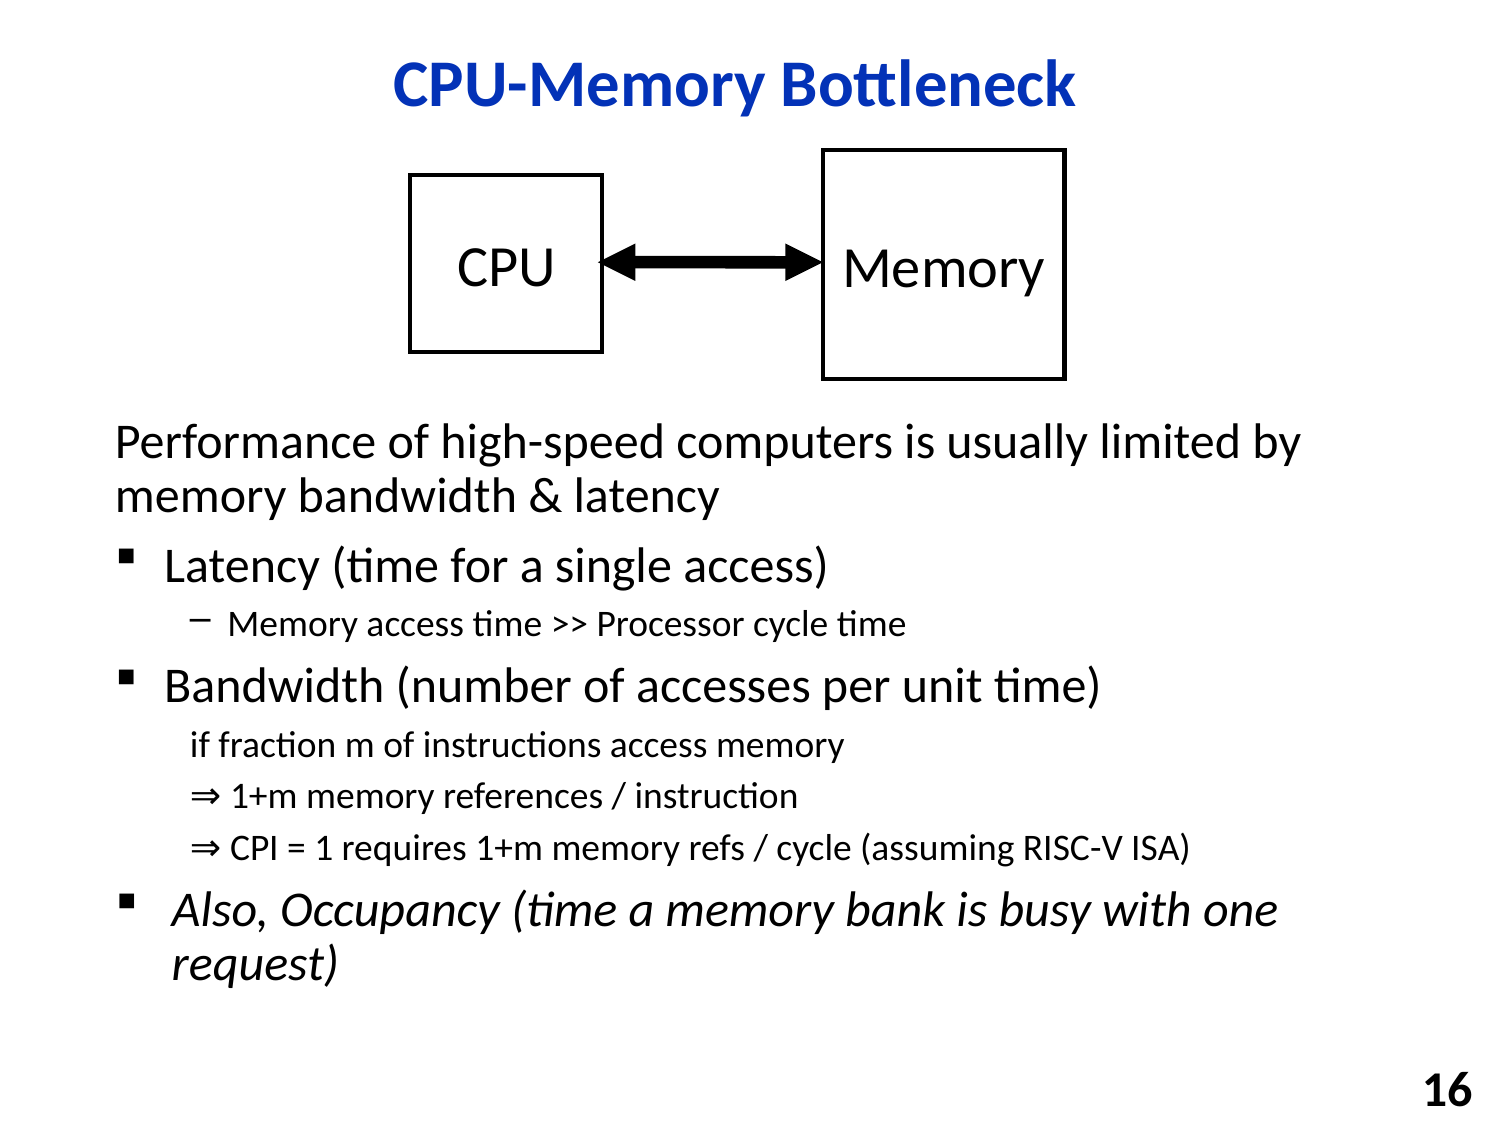

# CPU-Memory Bottleneck
Memory
CPU

Performance of high-speed computers is usually limited by memory bandwidth & latency
 Latency (time for a single access)
Memory access time >> Processor cycle time
 Bandwidth (number of accesses per unit time)
if fraction m of instructions access memory
⇒ 1+m memory references / instruction
⇒ CPI = 1 requires 1+m memory refs / cycle (assuming RISC-V ISA)
Also, Occupancy (time a memory bank is busy with one request)

16